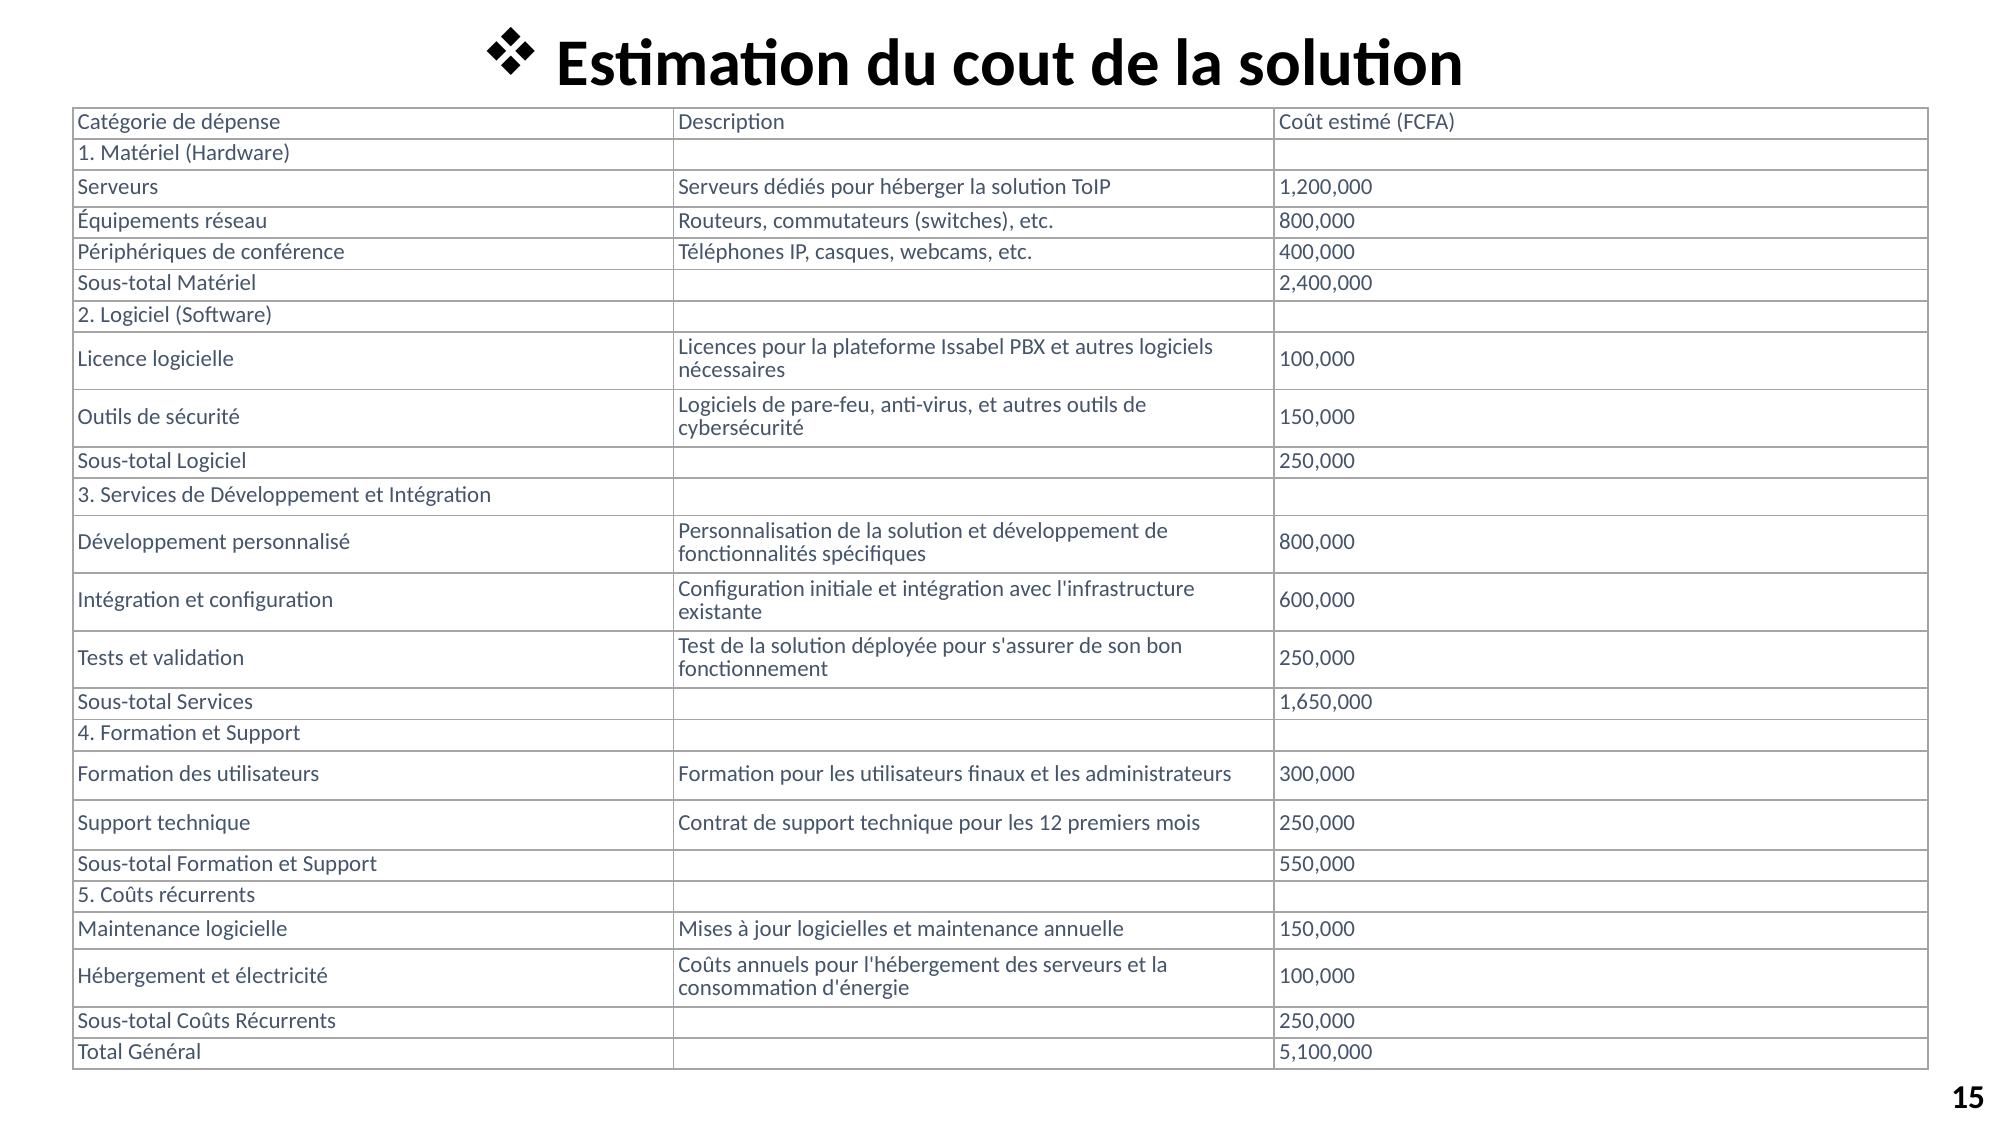

Estimation du cout de la solution
| Catégorie de dépense | Description | Coût estimé (FCFA) |
| --- | --- | --- |
| 1. Matériel (Hardware) |  |  |
| Serveurs | Serveurs dédiés pour héberger la solution ToIP | 1,200,000 |
| Équipements réseau | Routeurs, commutateurs (switches), etc. | 800,000 |
| Périphériques de conférence | Téléphones IP, casques, webcams, etc. | 400,000 |
| Sous-total Matériel |  | 2,400,000 |
| 2. Logiciel (Software) |  |  |
| Licence logicielle | Licences pour la plateforme Issabel PBX et autres logiciels nécessaires | 100,000 |
| Outils de sécurité | Logiciels de pare-feu, anti-virus, et autres outils de cybersécurité | 150,000 |
| Sous-total Logiciel |  | 250,000 |
| 3. Services de Développement et Intégration |  |  |
| Développement personnalisé | Personnalisation de la solution et développement de fonctionnalités spécifiques | 800,000 |
| Intégration et configuration | Configuration initiale et intégration avec l'infrastructure existante | 600,000 |
| Tests et validation | Test de la solution déployée pour s'assurer de son bon fonctionnement | 250,000 |
| Sous-total Services |  | 1,650,000 |
| 4. Formation et Support |  |  |
| Formation des utilisateurs | Formation pour les utilisateurs finaux et les administrateurs | 300,000 |
| Support technique | Contrat de support technique pour les 12 premiers mois | 250,000 |
| Sous-total Formation et Support |  | 550,000 |
| 5. Coûts récurrents |  |  |
| Maintenance logicielle | Mises à jour logicielles et maintenance annuelle | 150,000 |
| Hébergement et électricité | Coûts annuels pour l'hébergement des serveurs et la consommation d'énergie | 100,000 |
| Sous-total Coûts Récurrents |  | 250,000 |
| Total Général |  | 5,100,000 |

15